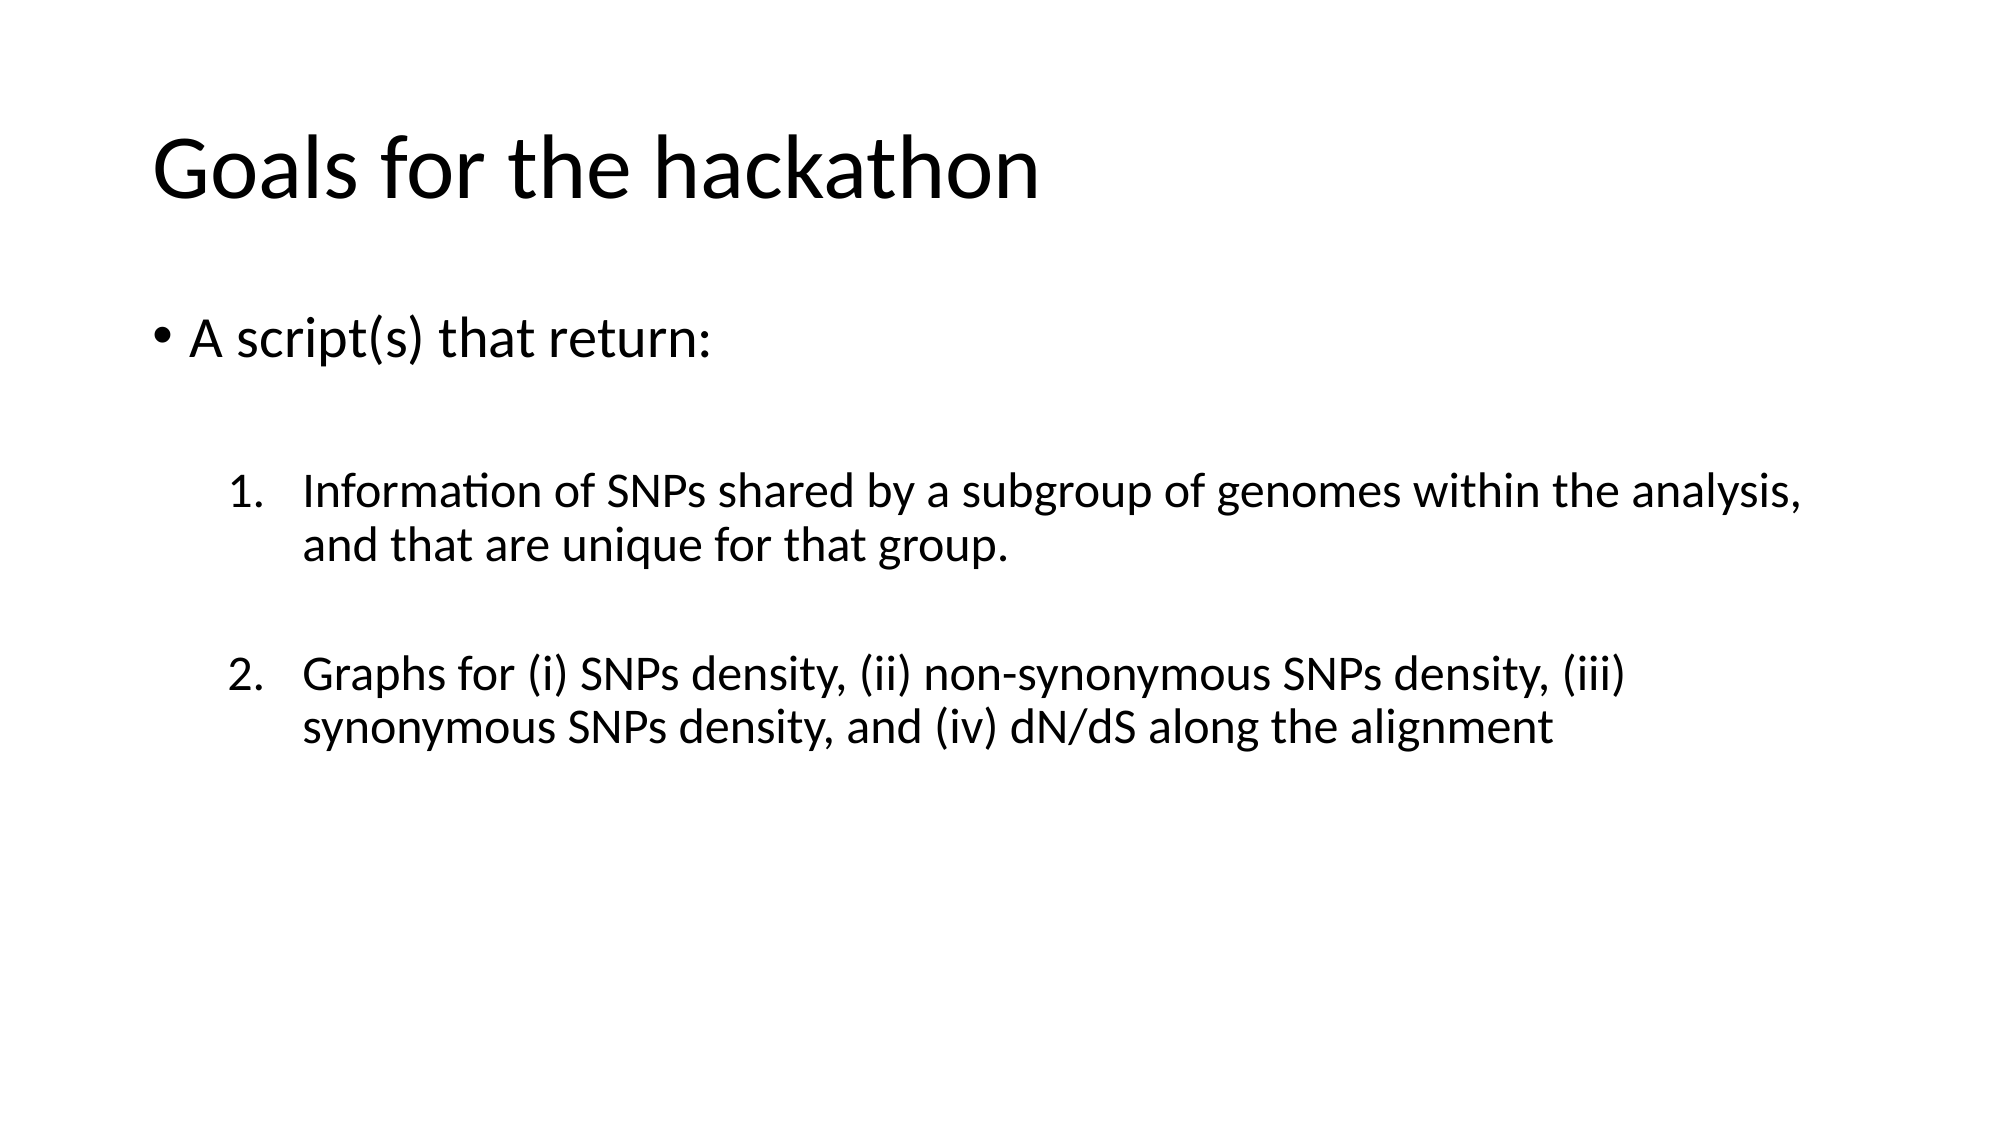

# Goals for the hackathon
A script(s) that return:

Information of SNPs shared by a subgroup of genomes within the analysis, and that are unique for that group.

Graphs for (i) SNPs density, (ii) non-synonymous SNPs density, (iii) synonymous SNPs density, and (iv) dN/dS along the alignment